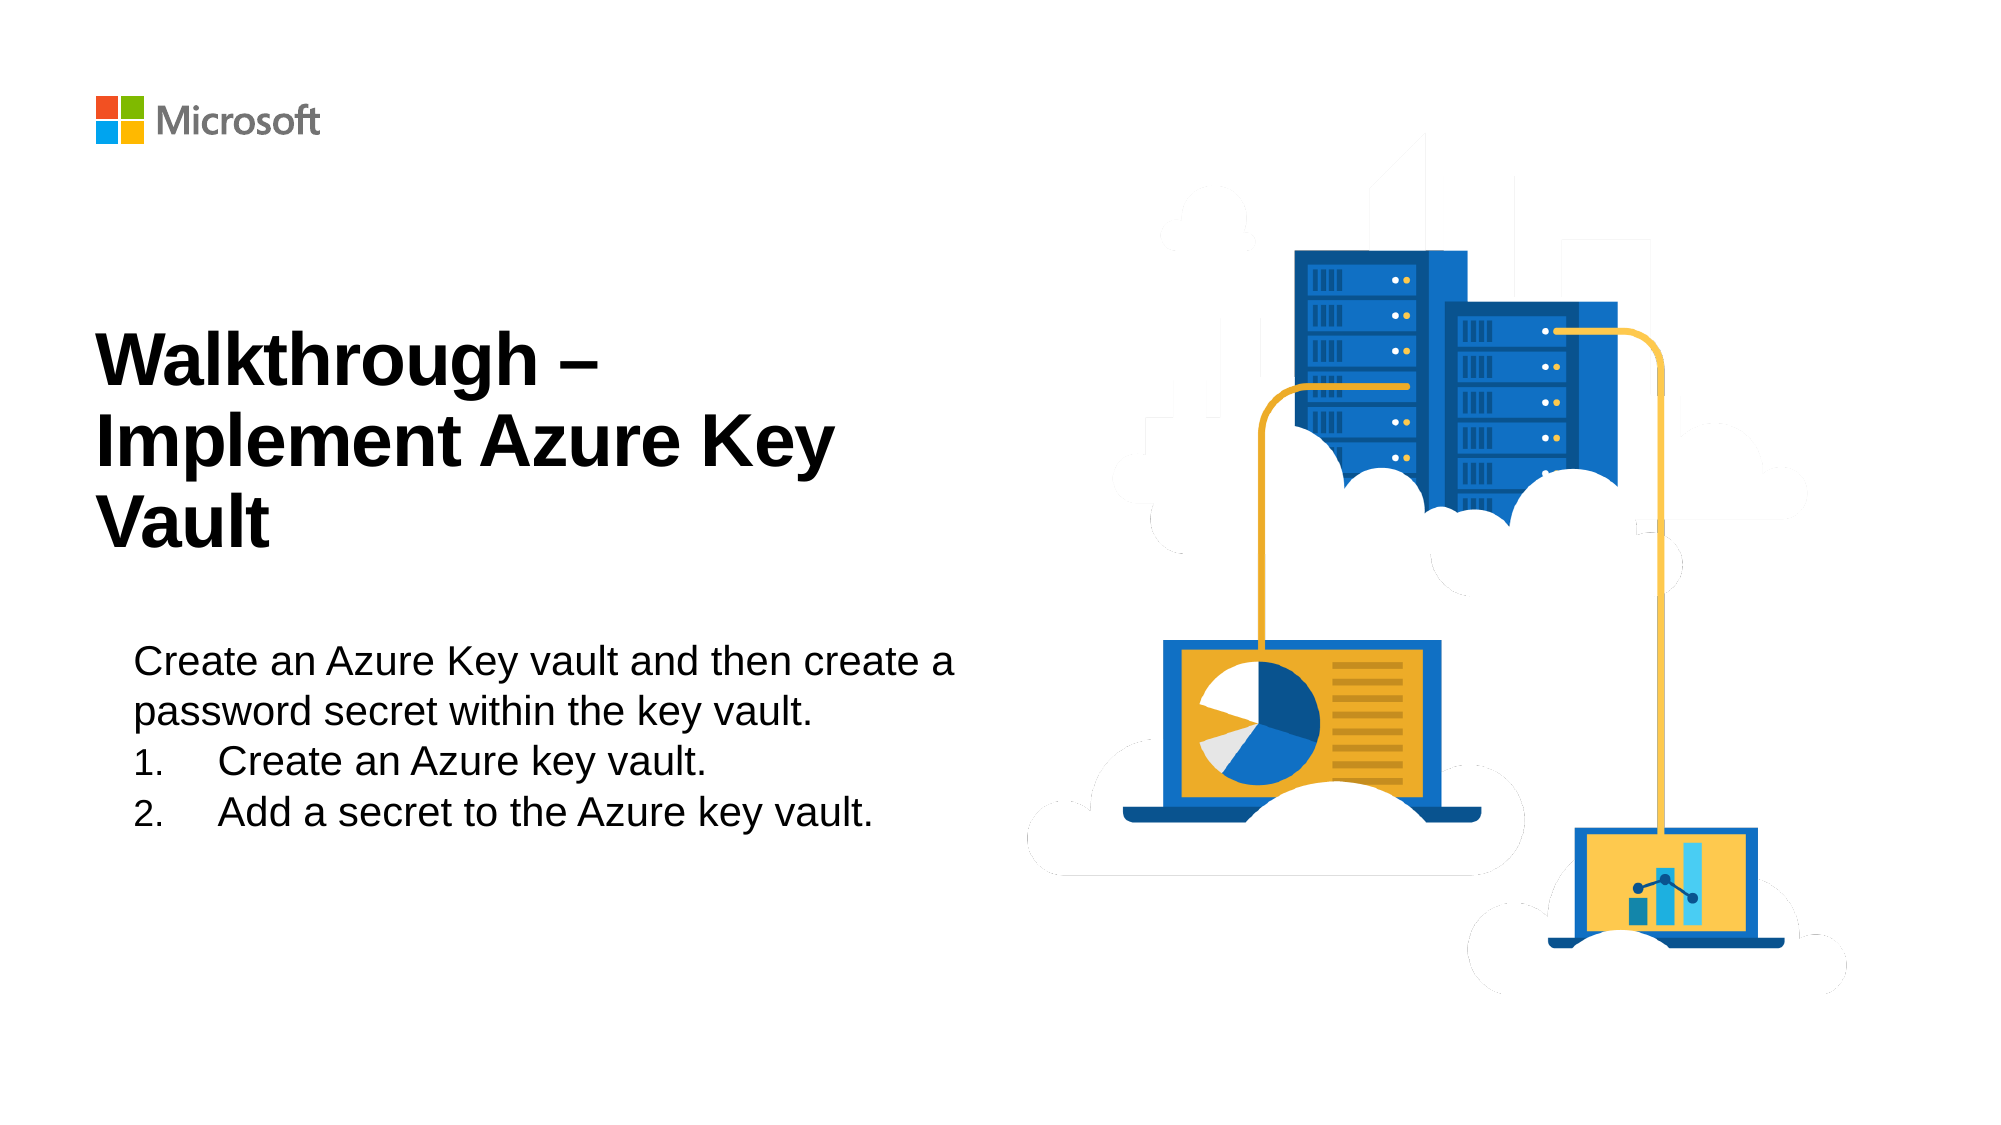

# Walkthrough – Implement Azure Key Vault
Create an Azure Key vault and then create a password secret within the key vault.
Create an Azure key vault.
Add a secret to the Azure key vault.